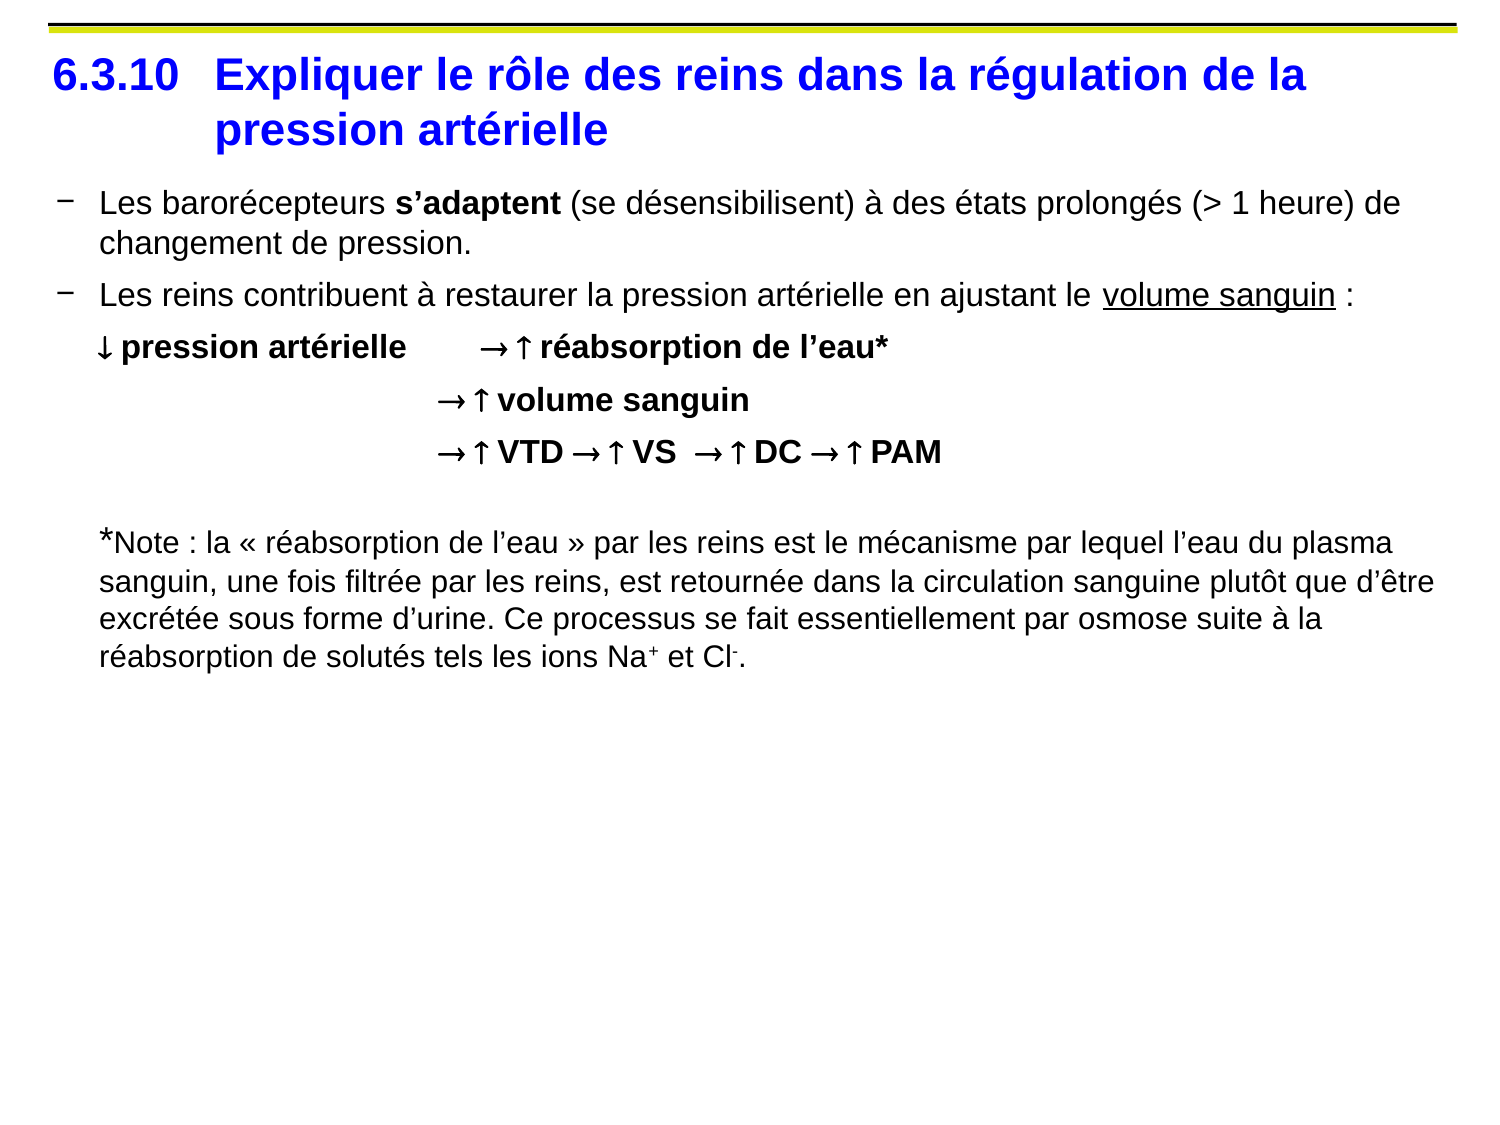

6.3.10	Expliquer le rôle des reins dans la régulation de la pression artérielle
Les barorécepteurs s’adaptent (se désensibilisent) à des états prolongés (> 1 heure) de changement de pression.
Les reins contribuent à restaurer la pression artérielle en ajustant le volume sanguin :
↓ pression artérielle 	→ ↑ réabsorption de l’eau*
→ ↑ volume sanguin
→ ↑ VTD → ↑ VS  → ↑ DC → ↑ PAM

*Note : la « réabsorption de l’eau » par les reins est le mécanisme par lequel l’eau du plasma sanguin, une fois filtrée par les reins, est retournée dans la circulation sanguine plutôt que d’être excrétée sous forme d’urine. Ce processus se fait essentiellement par osmose suite à la réabsorption de solutés tels les ions Na+ et Cl-.